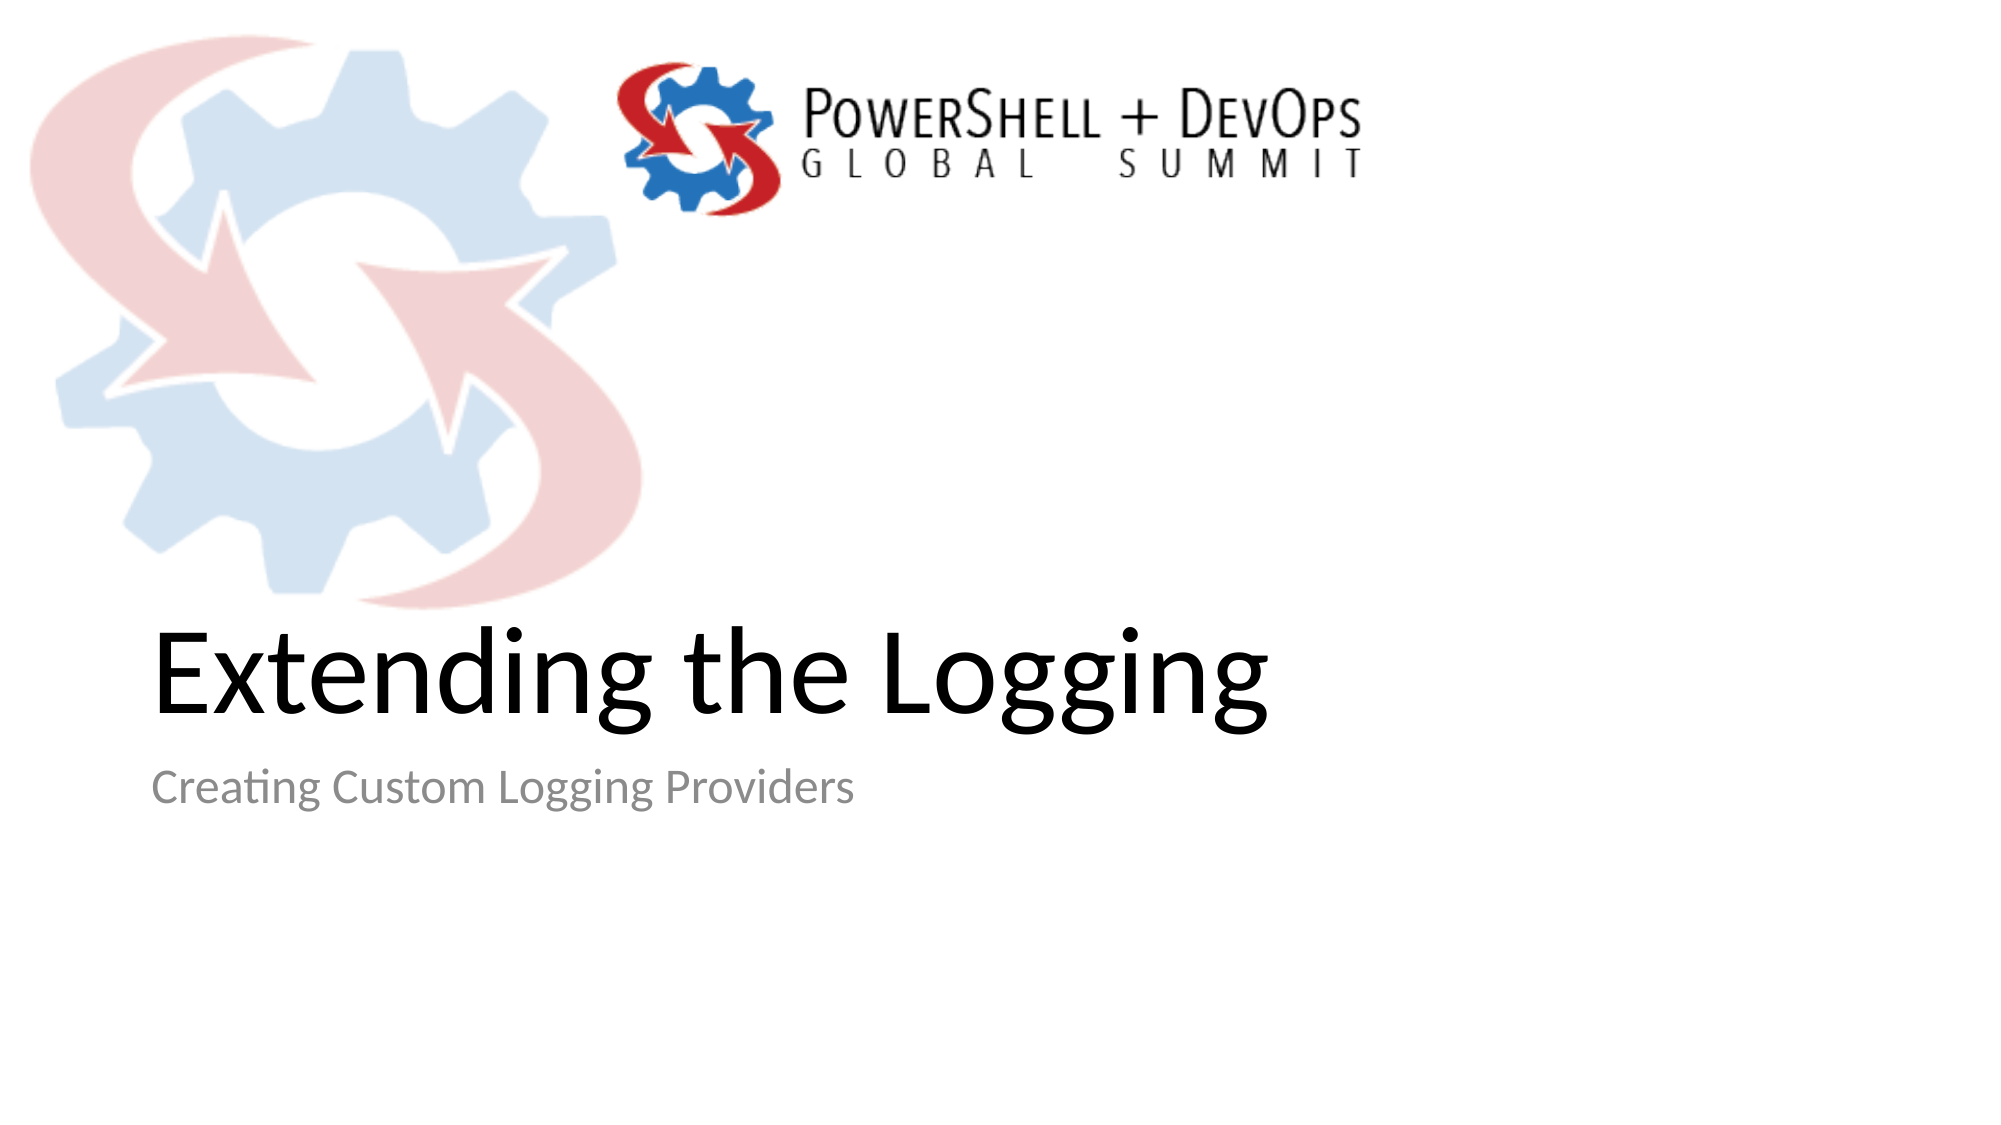

# Extending the Logging
Creating Custom Logging Providers